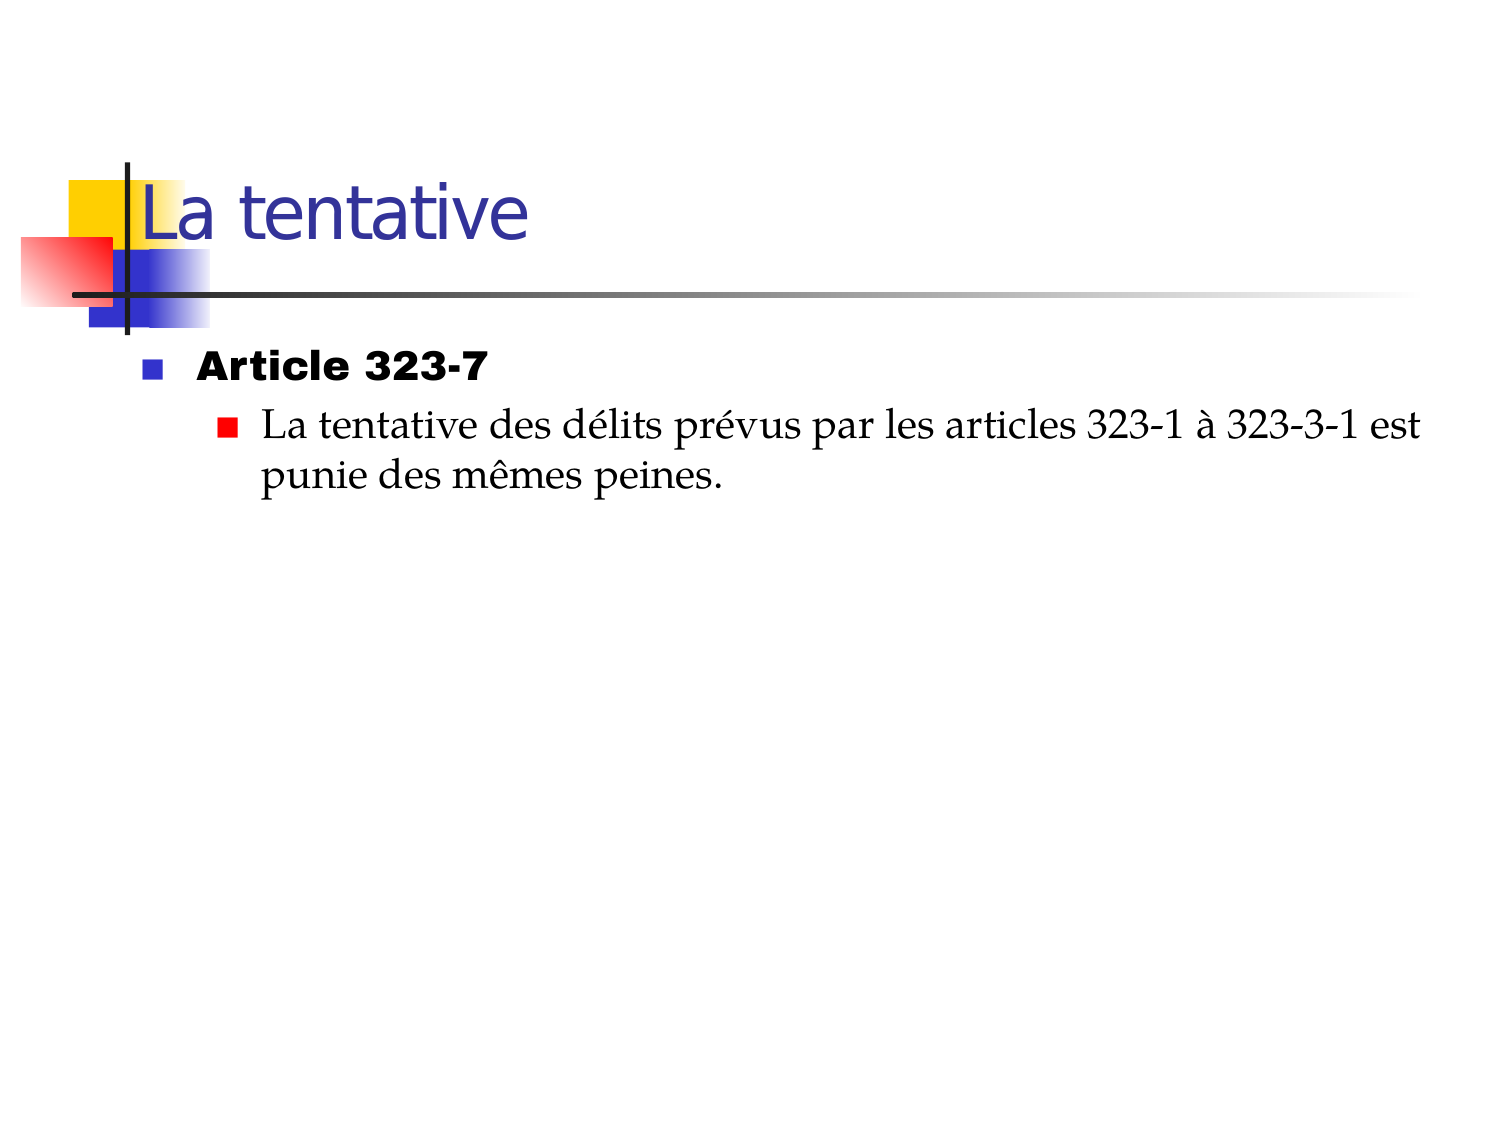

# La tentative
Article 323-7
La tentative des délits prévus par les articles 323-1 à 323-3-1 est punie des mêmes peines.